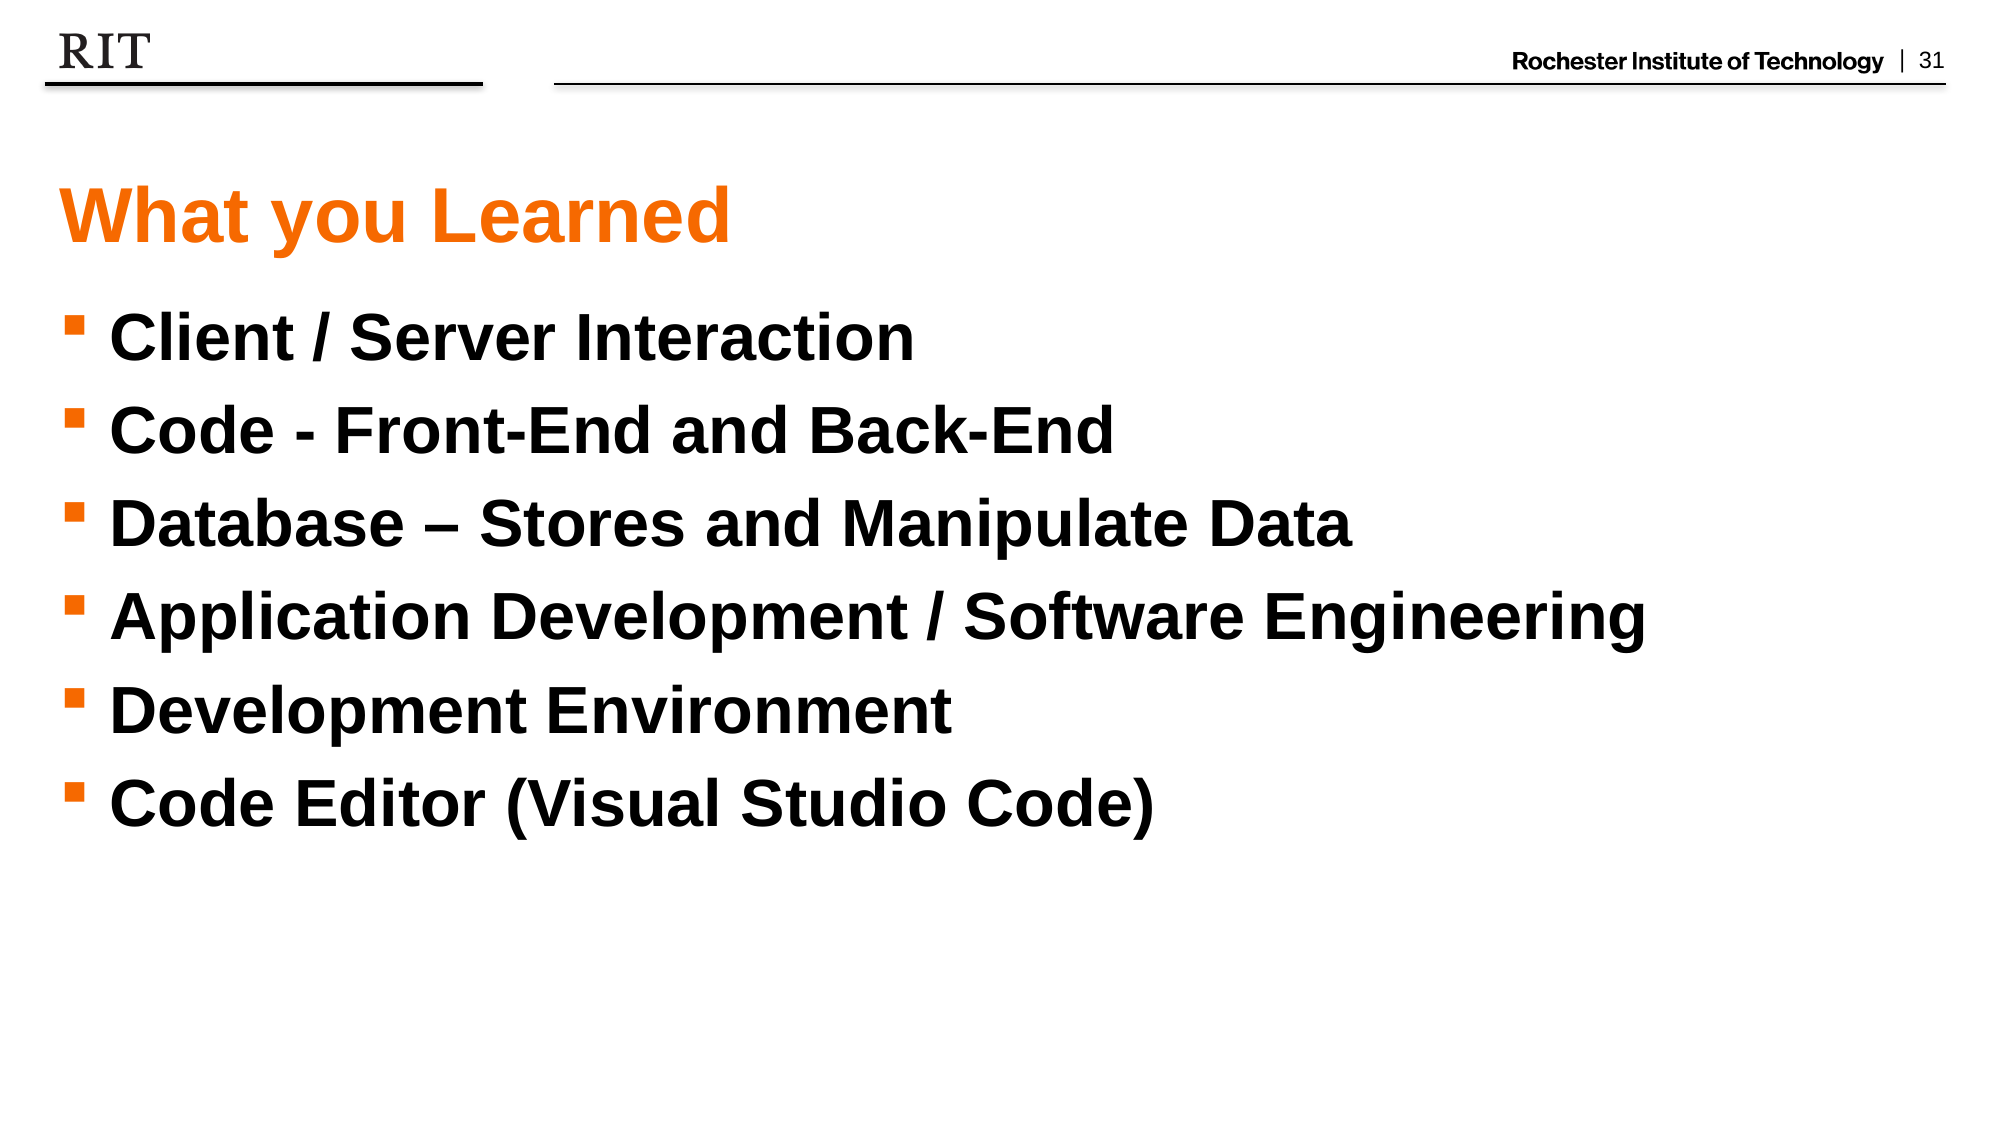

# What you Learned
Client / Server Interaction
Code - Front-End and Back-End
Database – Stores and Manipulate Data
Application Development / Software Engineering
Development Environment
Code Editor (Visual Studio Code)